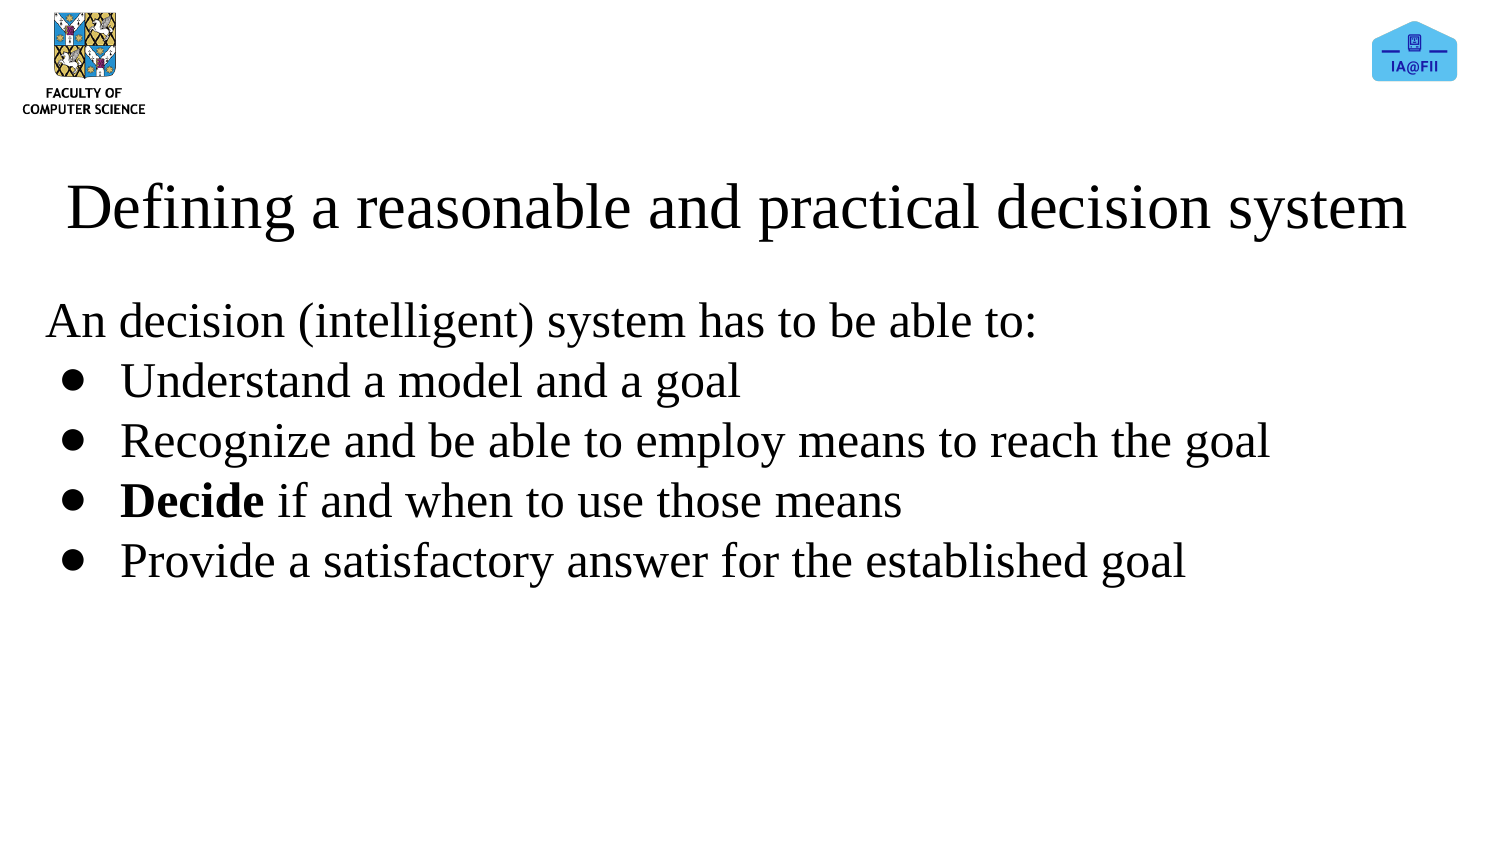

# Defining a reasonable and practical decision system
An decision (intelligent) system has to be able to:
Understand a model and a goal
Recognize and be able to employ means to reach the goal
Decide if and when to use those means
Provide a satisfactory answer for the established goal